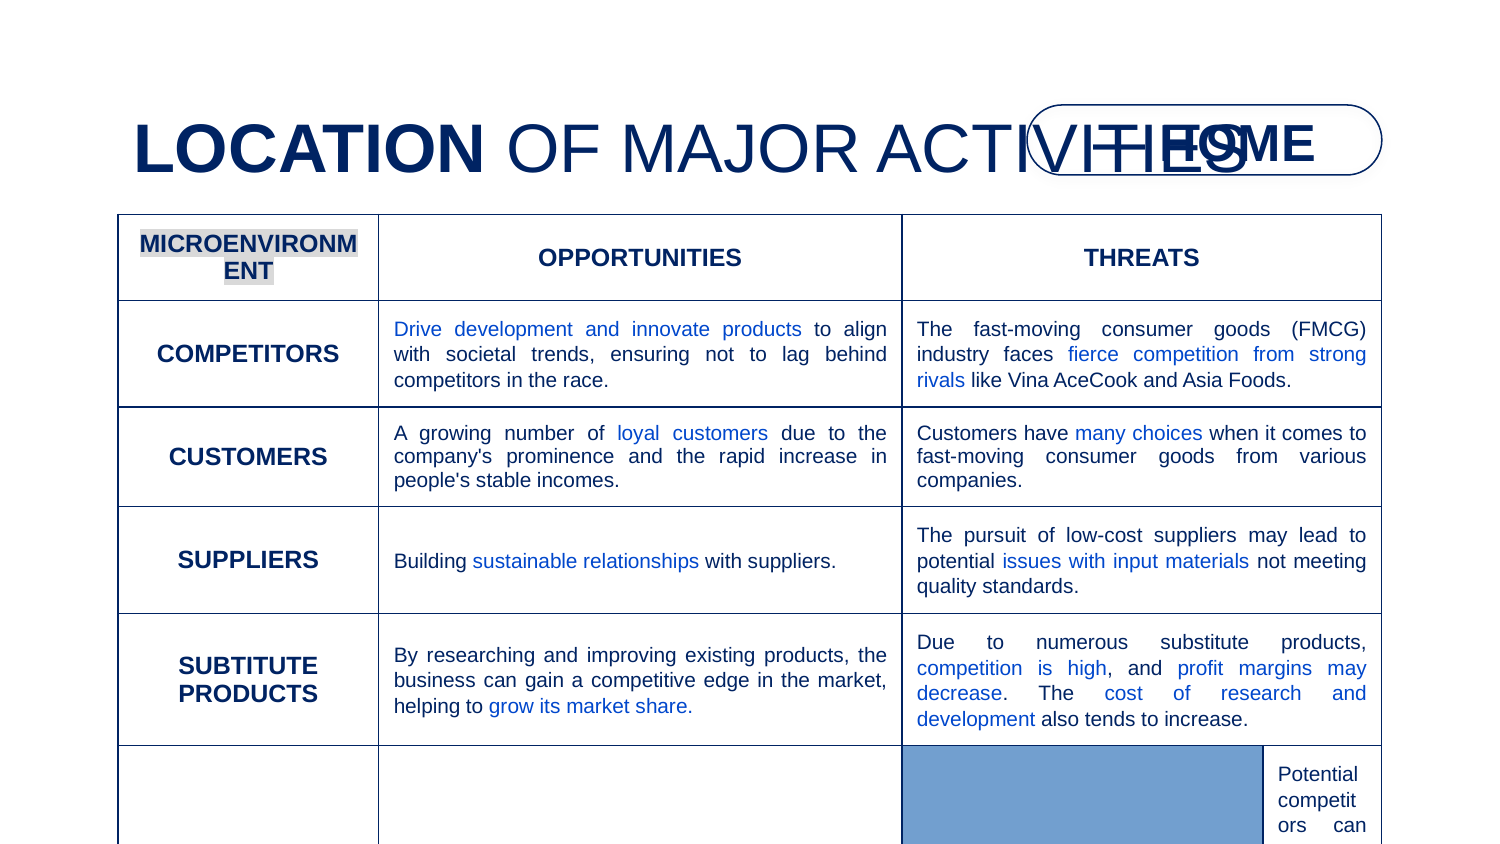

# LOCATION OF MAJOR ACTIVITIES
— HOME

| MICROENVIRONMENT | OPPORTUNITIES |  |  |  | THREATS |  |  |  |
| --- | --- | --- | --- | --- | --- | --- | --- | --- |
| COMPETITORS | Drive development and innovate products to align with societal trends, ensuring not to lag behind competitors in the race. |  |  |  | The fast-moving consumer goods (FMCG) industry faces fierce competition from strong rivals like Vina AceCook and Asia Foods. |  |  |  |
| CUSTOMERS | A growing number of loyal customers due to the company's prominence and the rapid increase in people's stable incomes. |  |  |  | Customers have many choices when it comes to fast-moving consumer goods from various companies. |  |  |  |
| SUPPLIERS | Building sustainable relationships with suppliers. |  |  |  | The pursuit of low-cost suppliers may lead to potential issues with input materials not meeting quality standards. |  |  |  |
| SUBTITUTE PRODUCTS | By researching and improving existing products, the business can gain a competitive edge in the market, helping to grow its market share. |  |  |  | Due to numerous substitute products, competition is high, and profit margins may decrease. The cost of research and development also tends to increase. |  |  |  |
| POTENTIAL COMPETITORS | The presence of additional competitors can motivate the company to operate more efficiently. Moreover, analyzing potential competitors can help Masan identify risks in the industry. |  |  |  | Potential competitors can emerge at any time, and there may not be specific strategies in place to deal with them. |  |  |  |